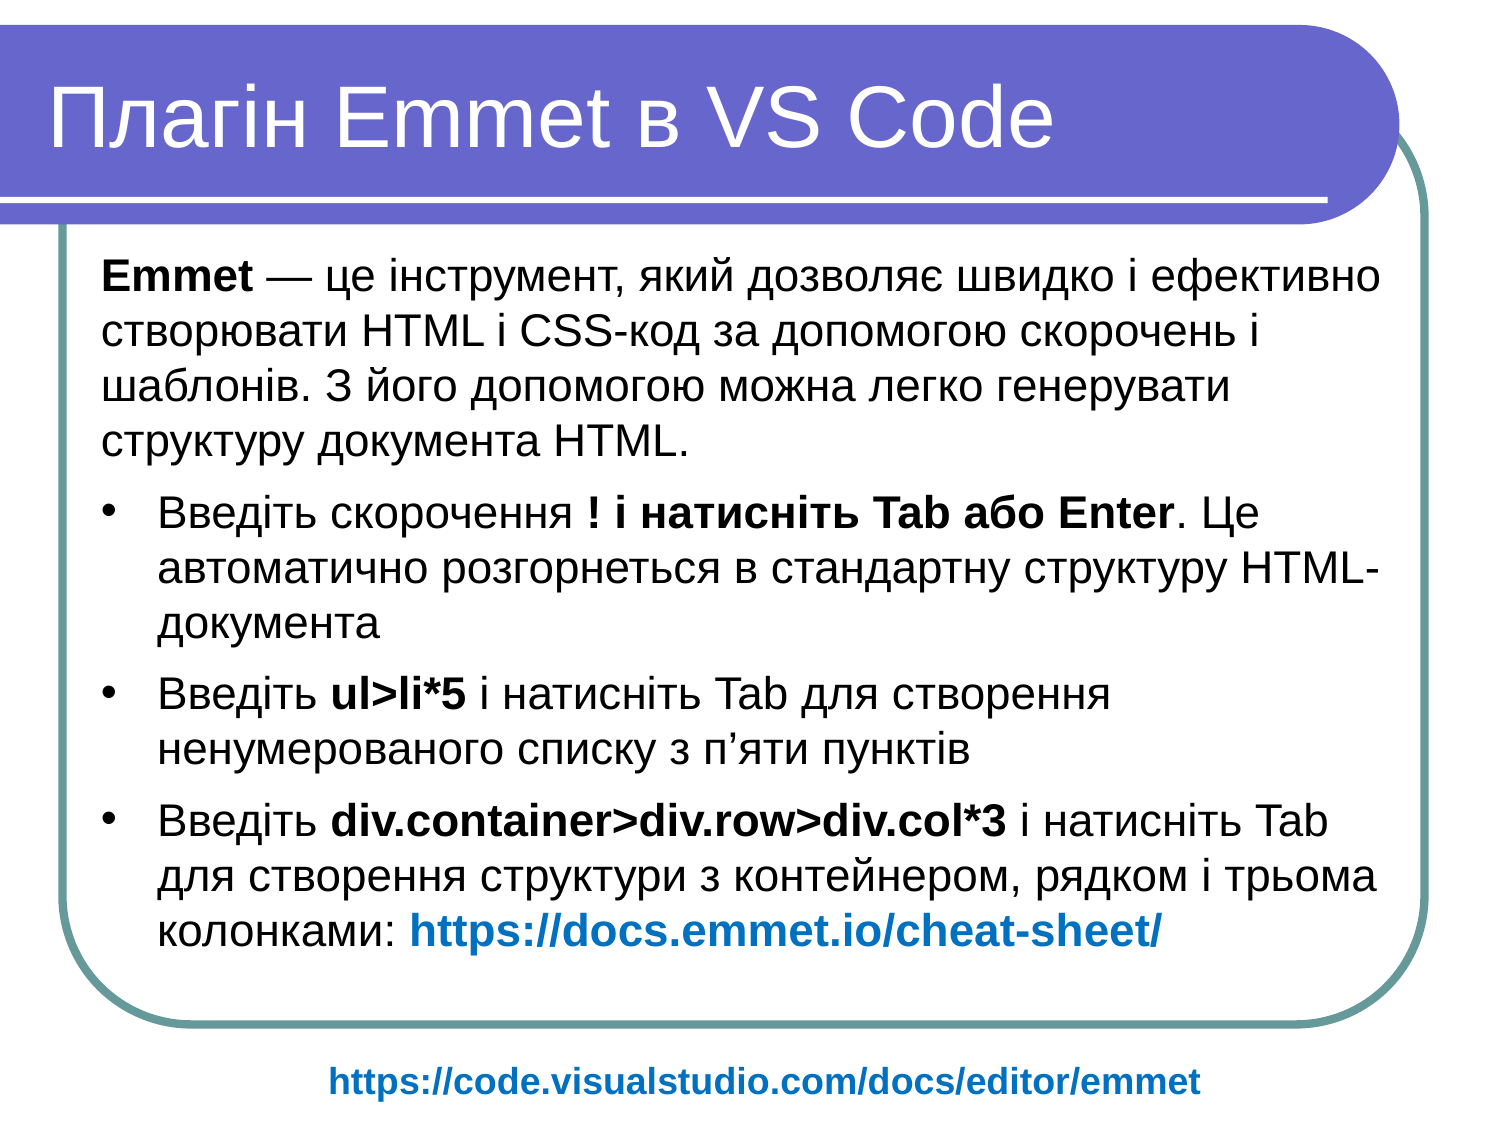

Плагiн Emmet в VS Code
Emmet — це інструмент, який дозволяє швидко і ефективно створювати HTML і CSS-код за допомогою скорочень і шаблонів. З його допомогою можна легко генерувати структуру документа HTML.
Введіть скорочення ! і натисніть Tab або Enter. Це автоматично розгорнеться в стандартну структуру HTML-документа
Введіть ul>li*5 і натисніть Tab для створення ненумерованого списку з п’яти пунктів
Введіть div.container>div.row>div.col*3 і натисніть Tab для створення структури з контейнером, рядком і трьома колонками: https://docs.emmet.io/cheat-sheet/
https://code.visualstudio.com/docs/editor/emmet